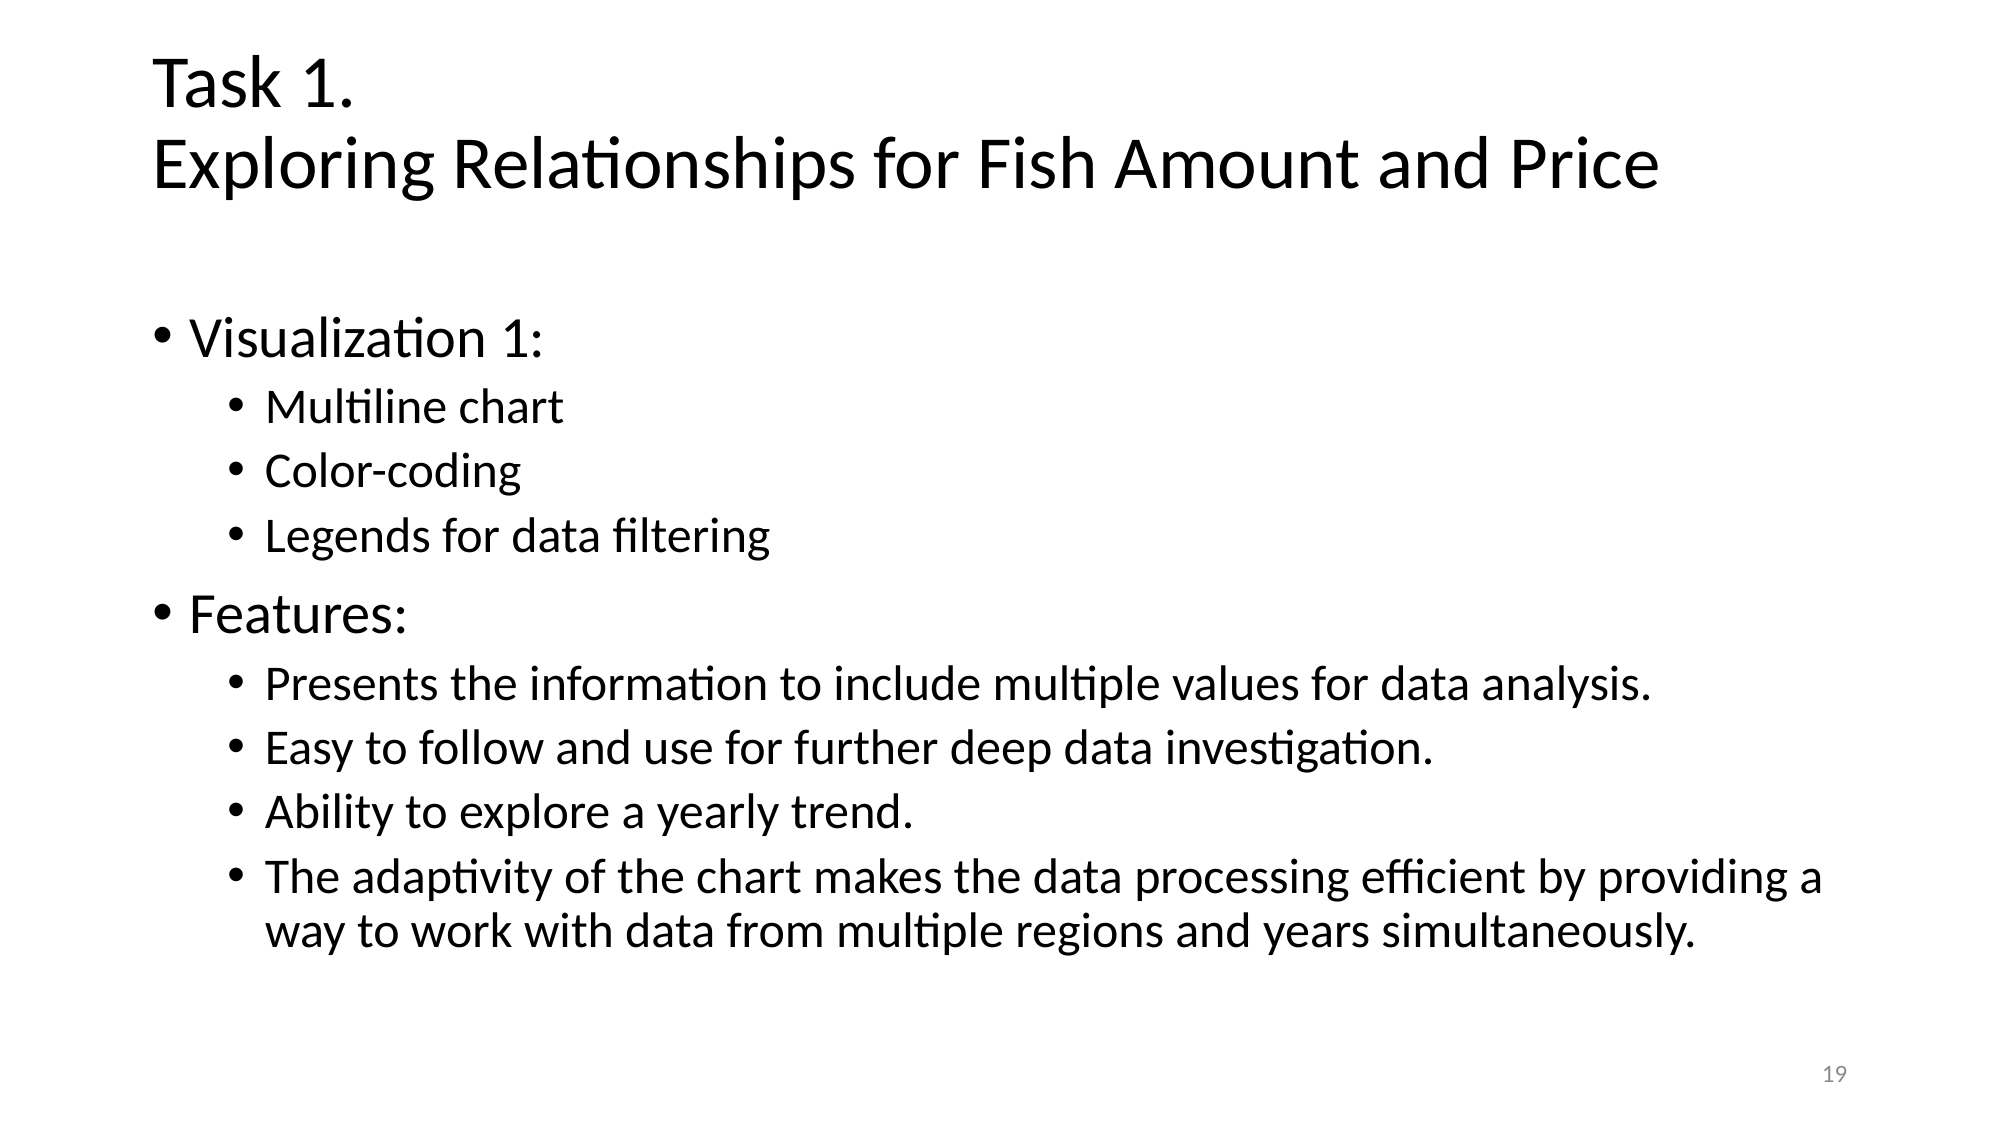

# Task 1. Exploring Relationships for Fish Amount and Price
Visualization 1:
Multiline chart
Color-coding
Legends for data filtering
Features:
Presents the information to include multiple values for data analysis.
Easy to follow and use for further deep data investigation.
Ability to explore a yearly trend.
The adaptivity of the chart makes the data processing efficient by providing a way to work with data from multiple regions and years simultaneously.

19